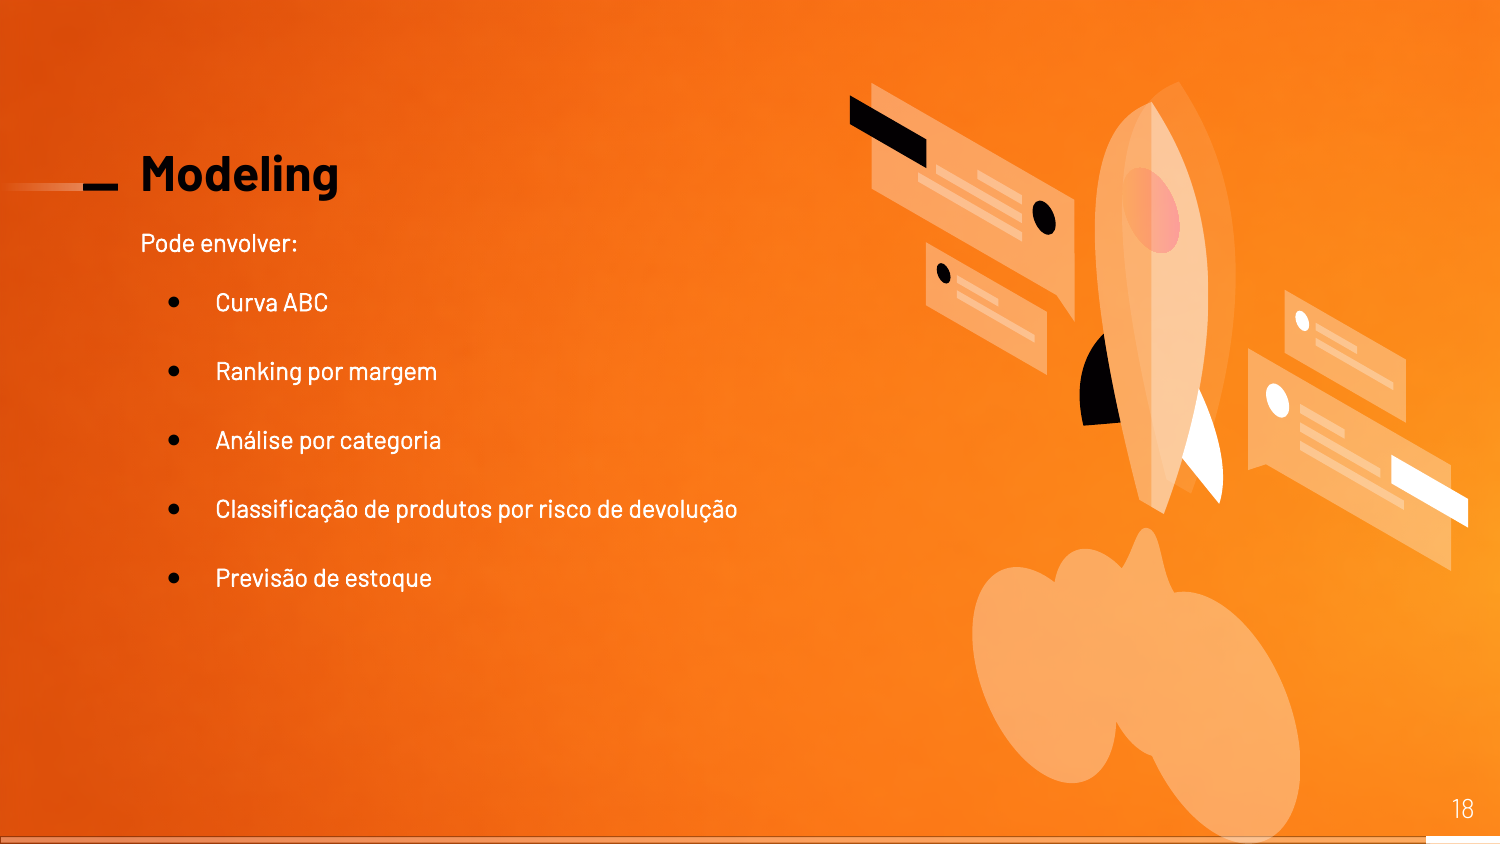

# Modeling
Pode envolver:
Curva ABC
Ranking por margem
Análise por categoria
Classificação de produtos por risco de devolução
Previsão de estoque

18